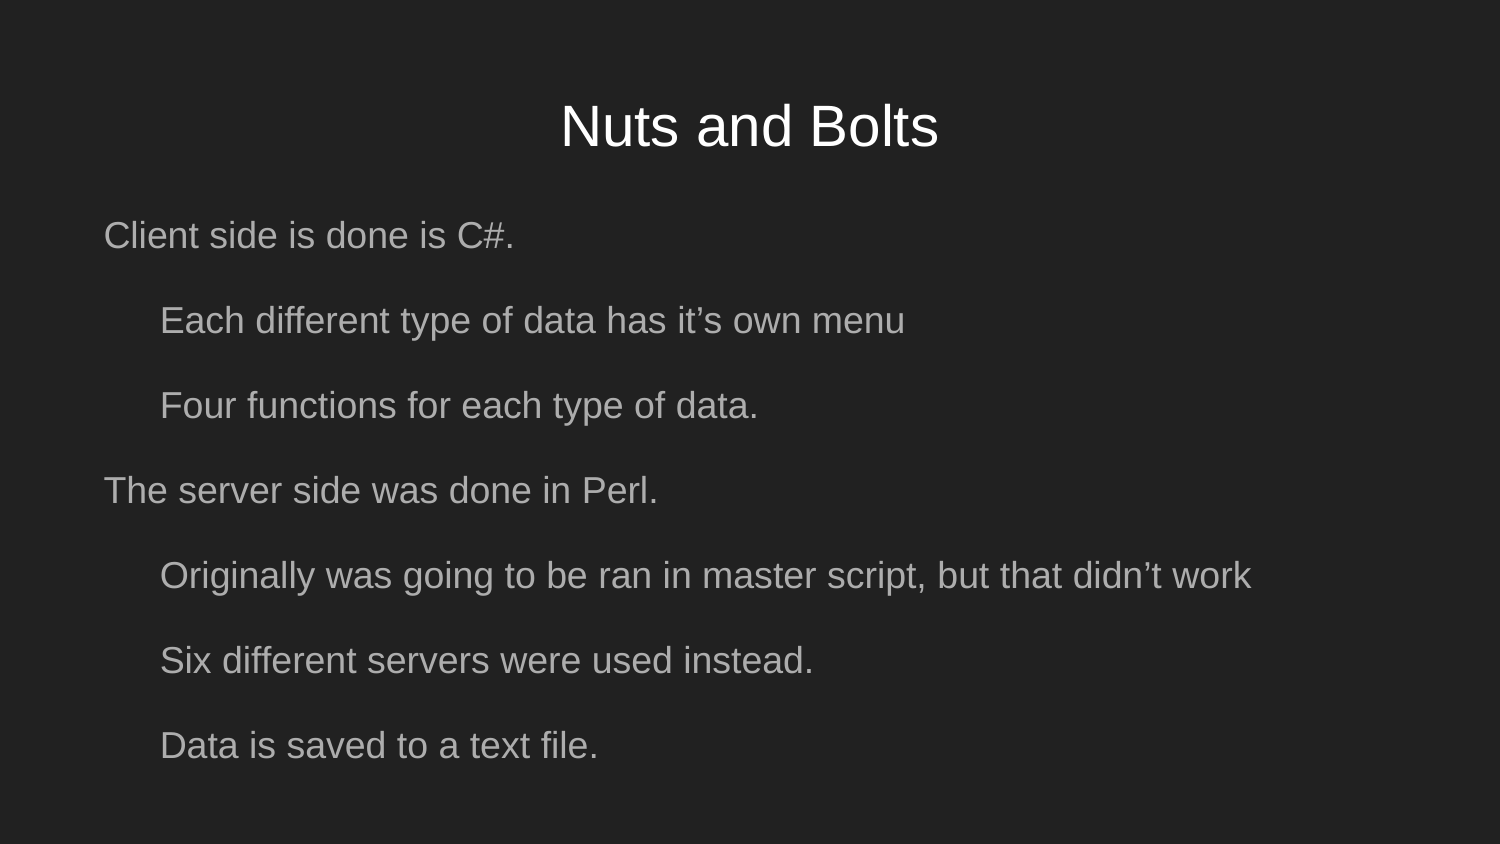

# Nuts and Bolts
Client side is done is C#.
Each different type of data has it’s own menu
Four functions for each type of data.
The server side was done in Perl.
Originally was going to be ran in master script, but that didn’t work
Six different servers were used instead.
Data is saved to a text file.